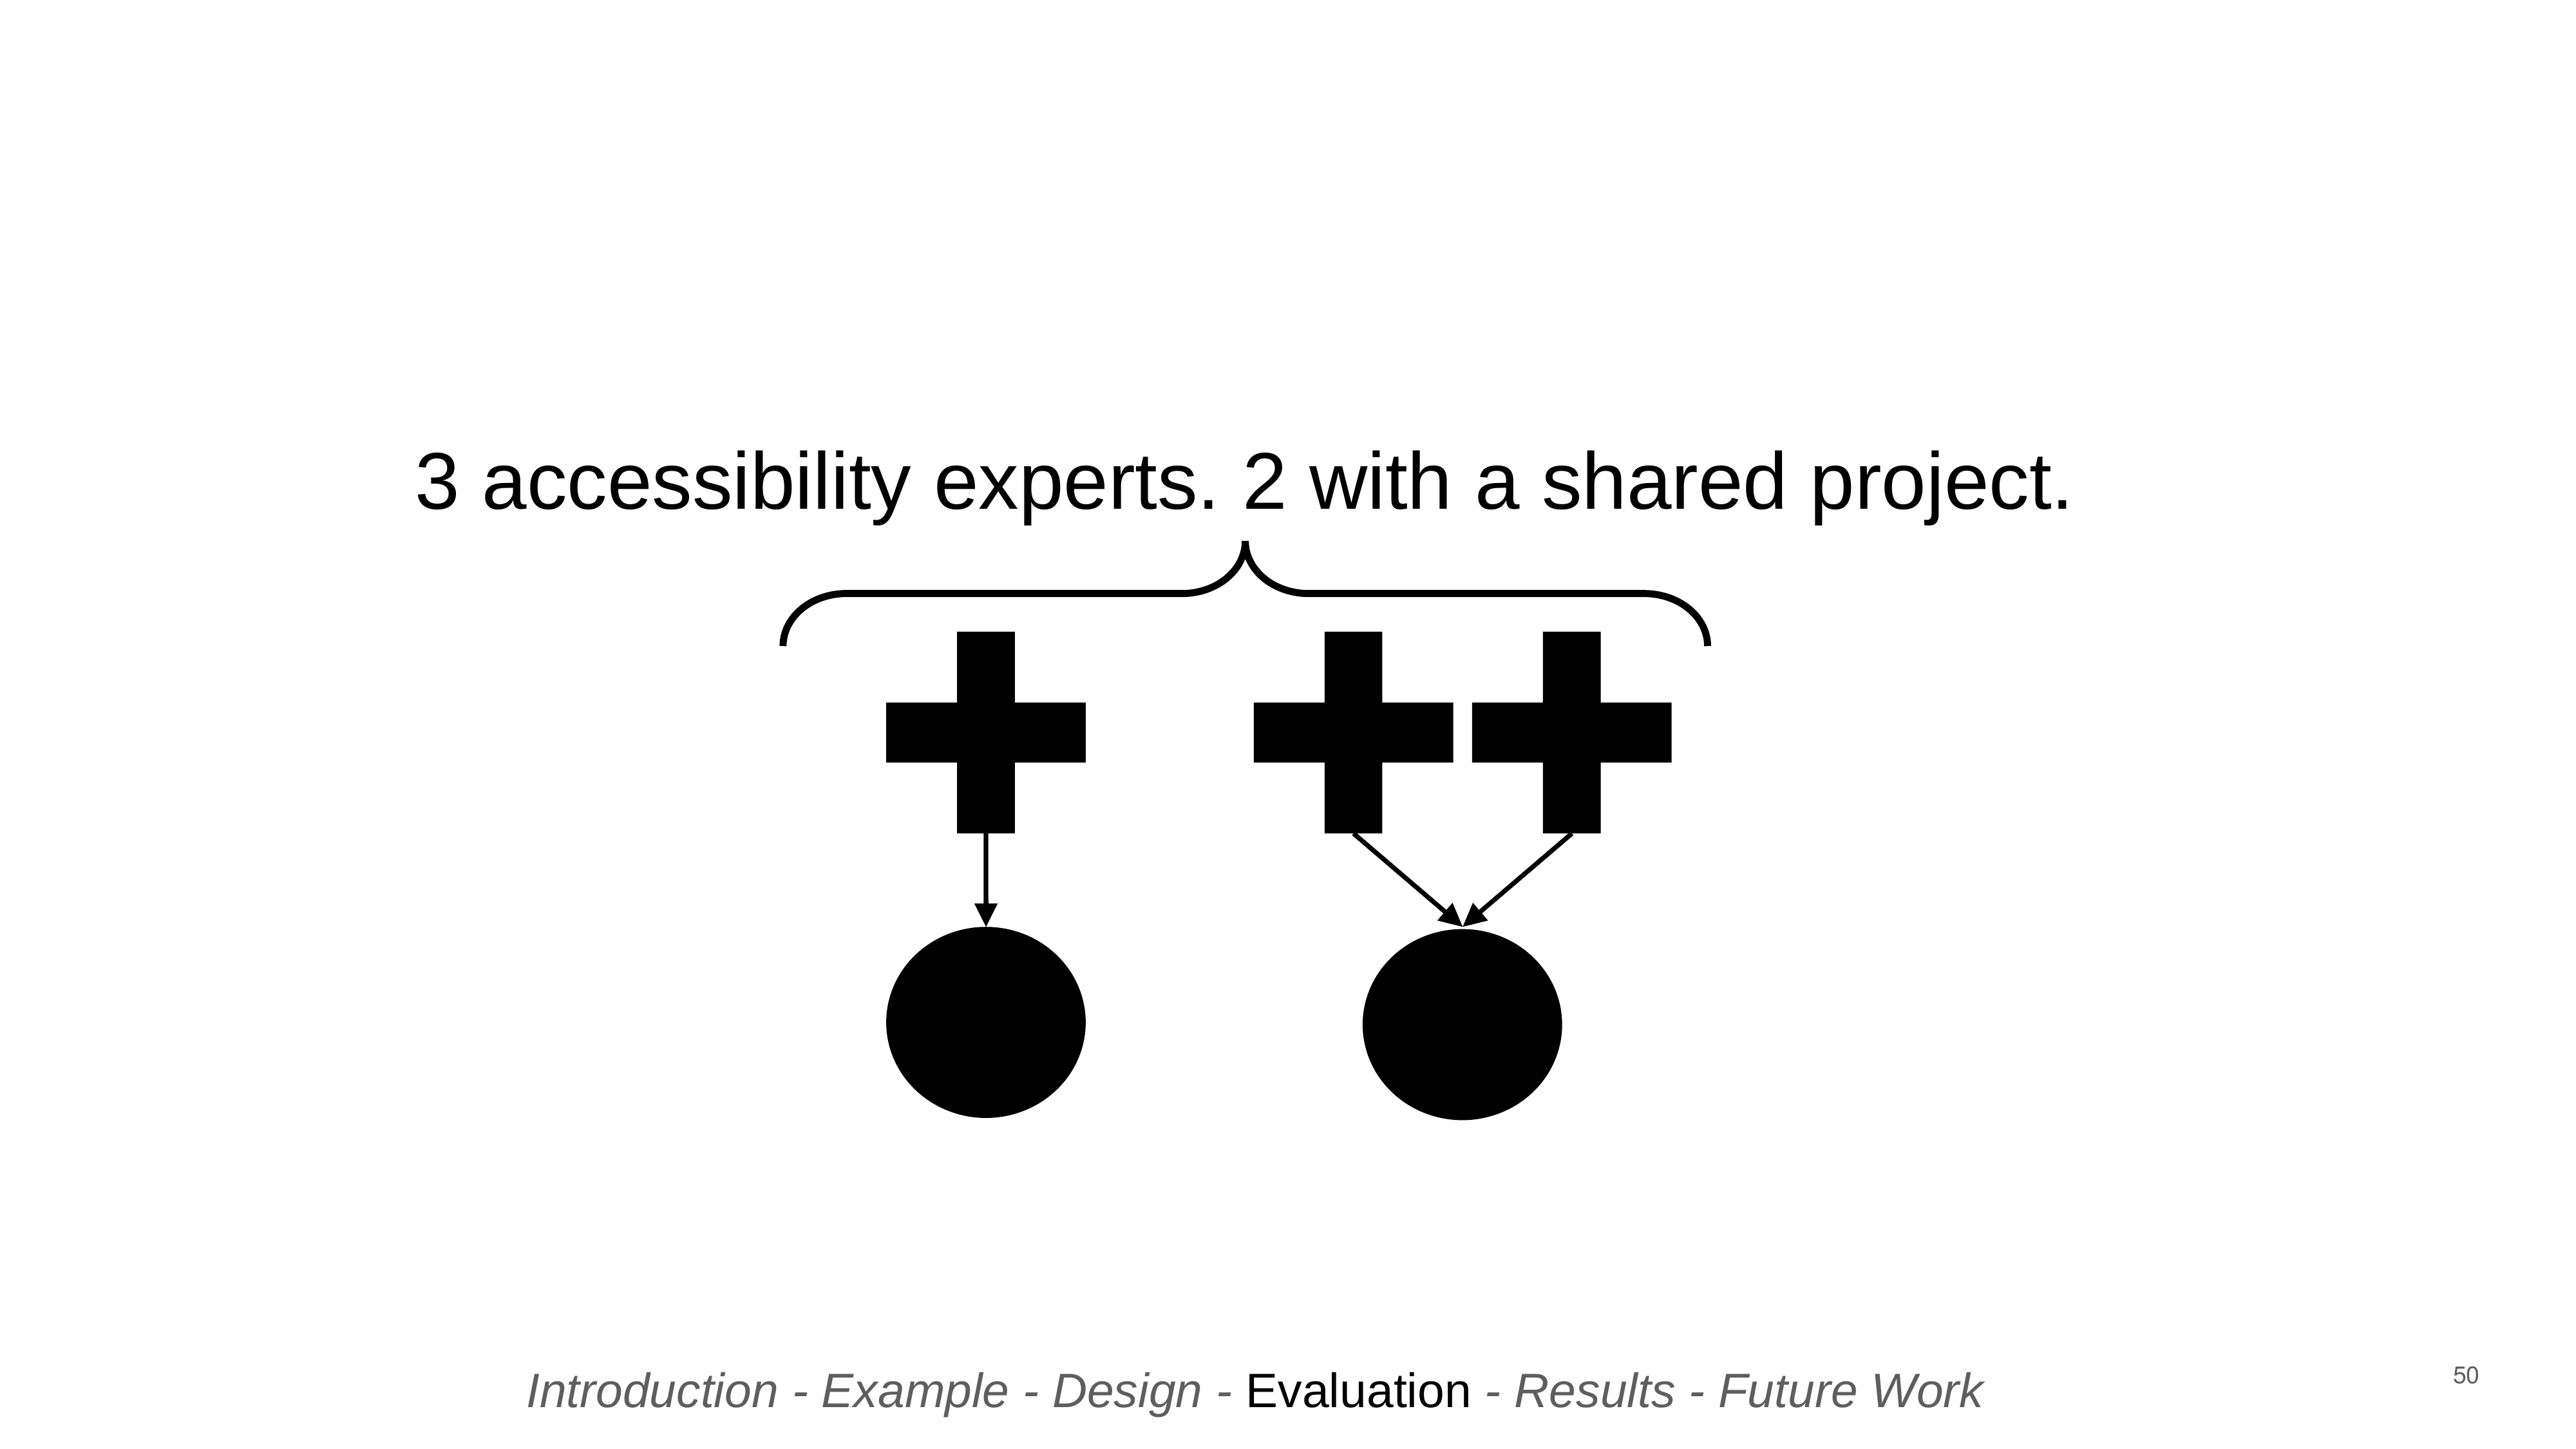

3 accessibility experts. 2 with a shared project.

Introduction - Example - Design - Evaluation - Results - Future Work
50